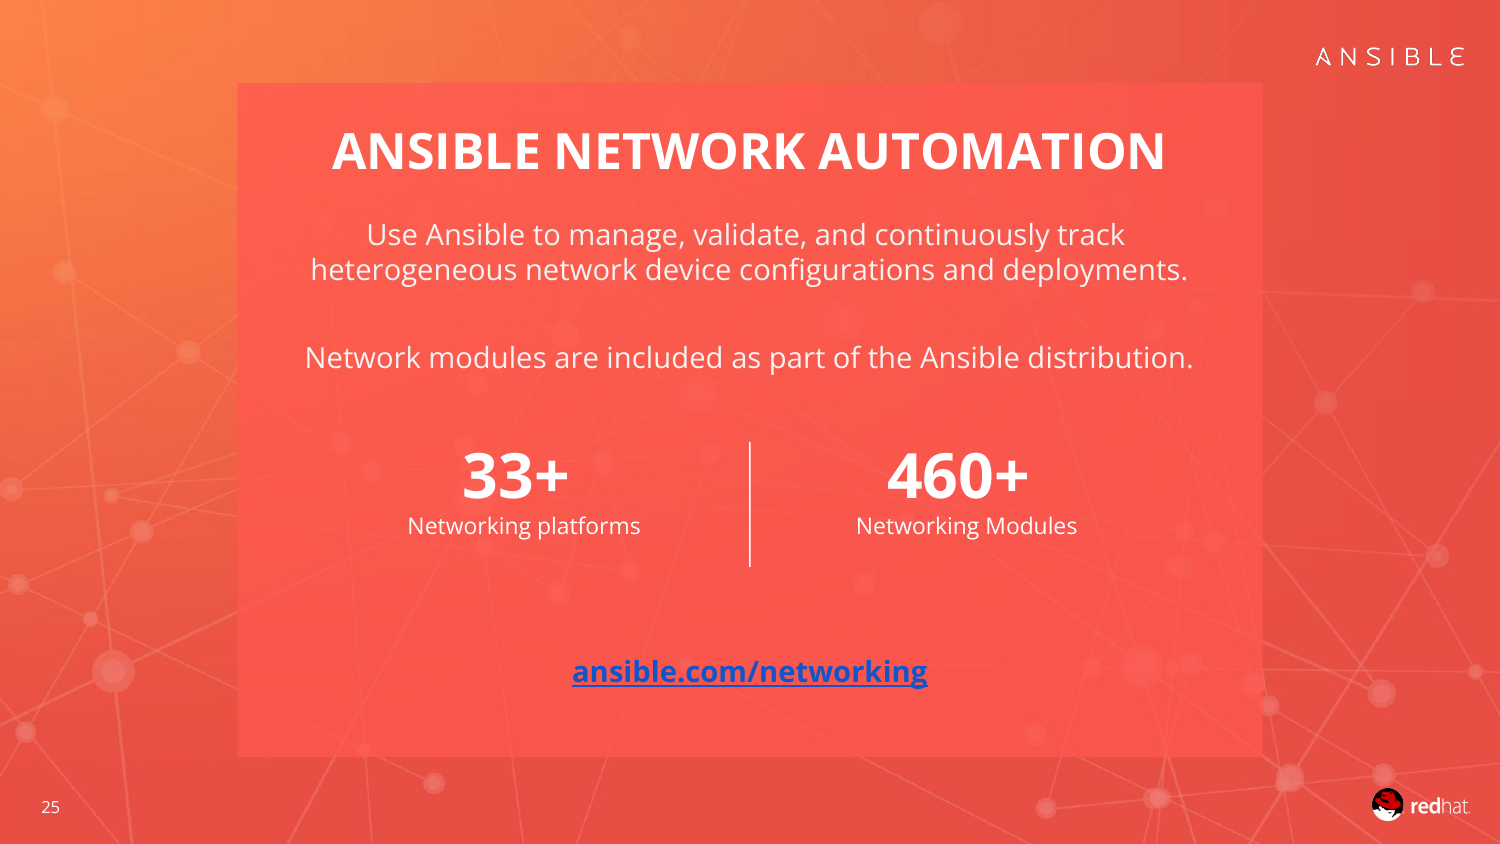

ANSIBLE NETWORK AUTOMATION
Use Ansible to manage, validate, and continuously track
heterogeneous network device configurations and deployments.

Network modules are included as part of the Ansible distribution.
33+
Networking platforms
460+
Networking Modules

ansible.com/networking